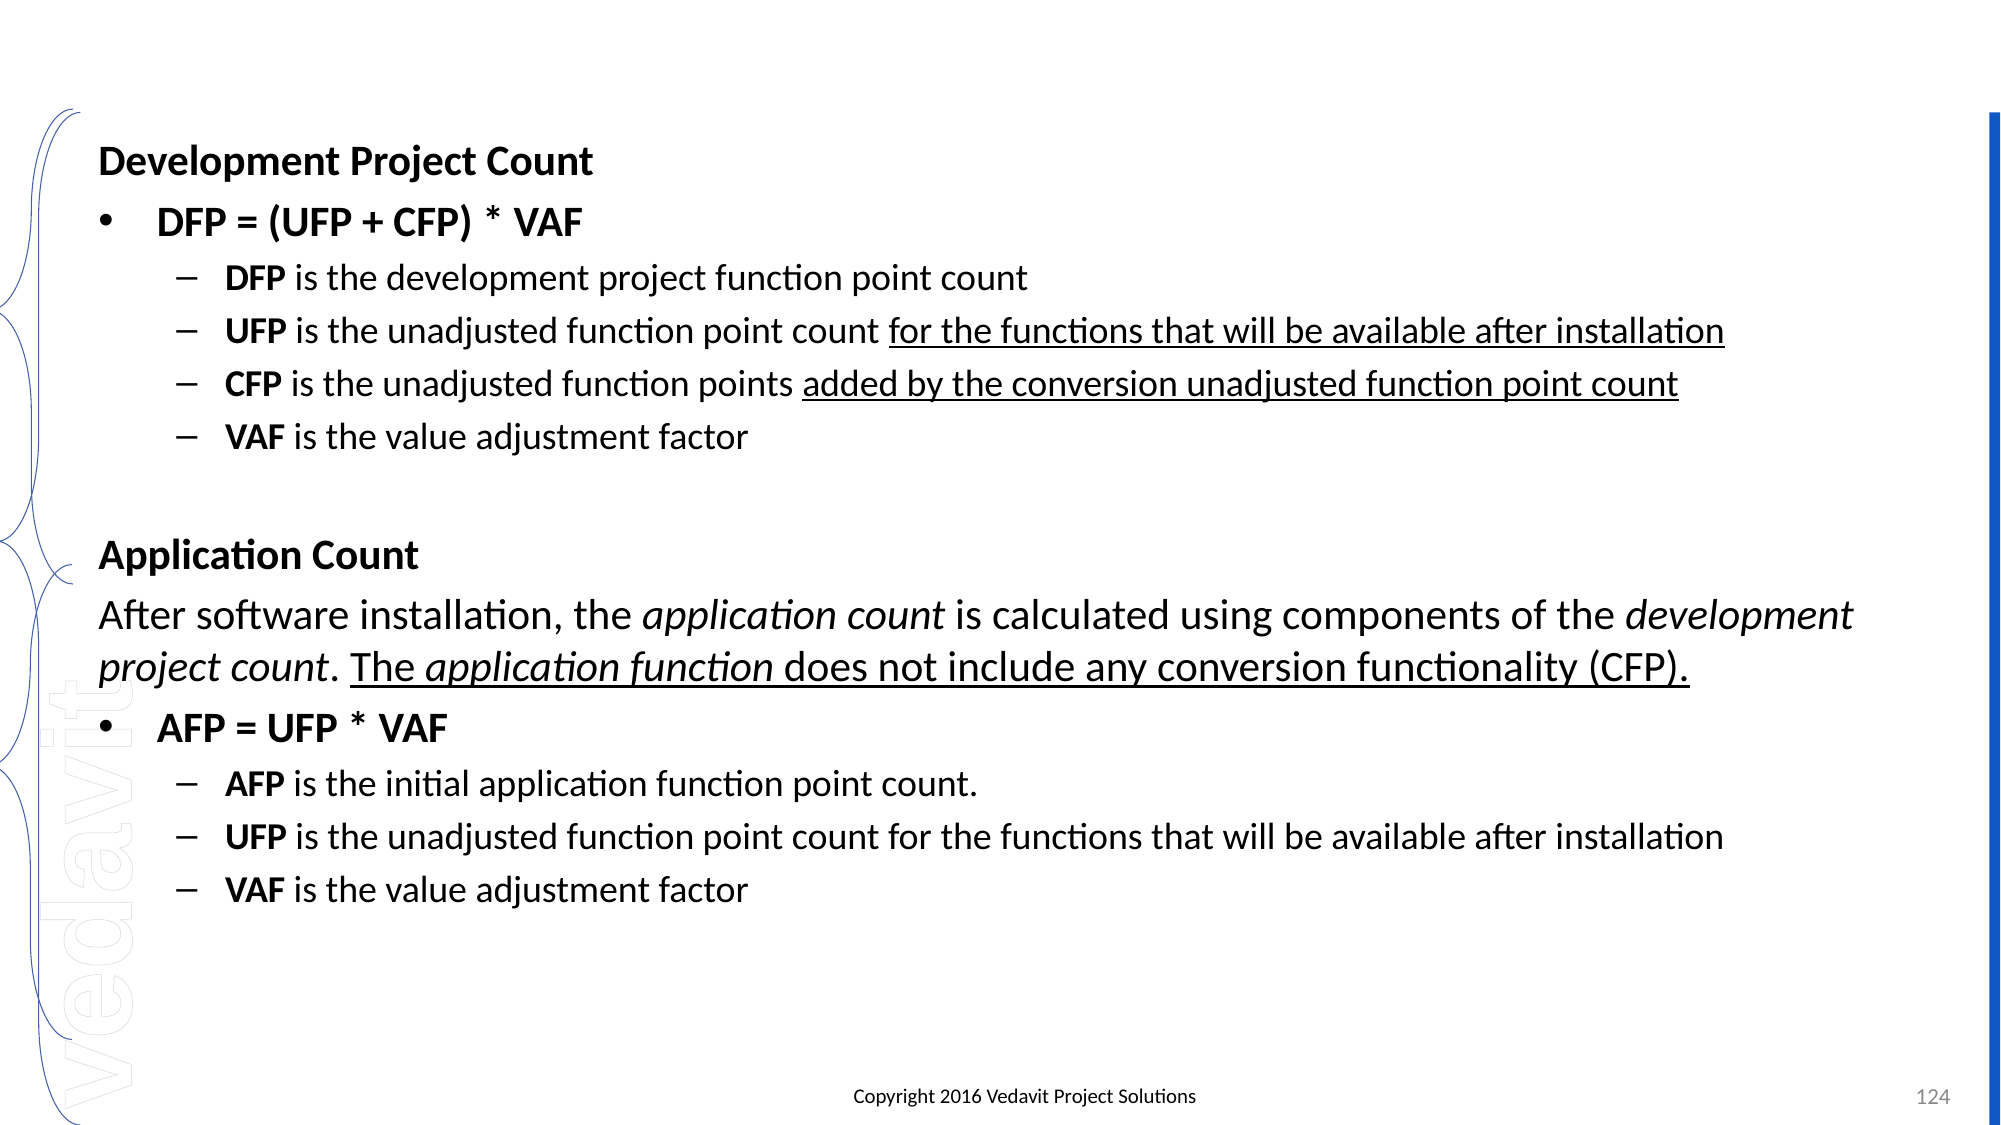

#

Development Project Count
DFP = (UFP + CFP) * VAF
DFP is the development project function point count
UFP is the unadjusted function point count for the functions that will be available after installation
CFP is the unadjusted function points added by the conversion unadjusted function point count
VAF is the value adjustment factor

Application Count
After software installation, the application count is calculated using components of the development project count. The application function does not include any conversion functionality (CFP).
AFP = UFP * VAF
AFP is the initial application function point count.
UFP is the unadjusted function point count for the functions that will be available after installation
VAF is the value adjustment factor

124